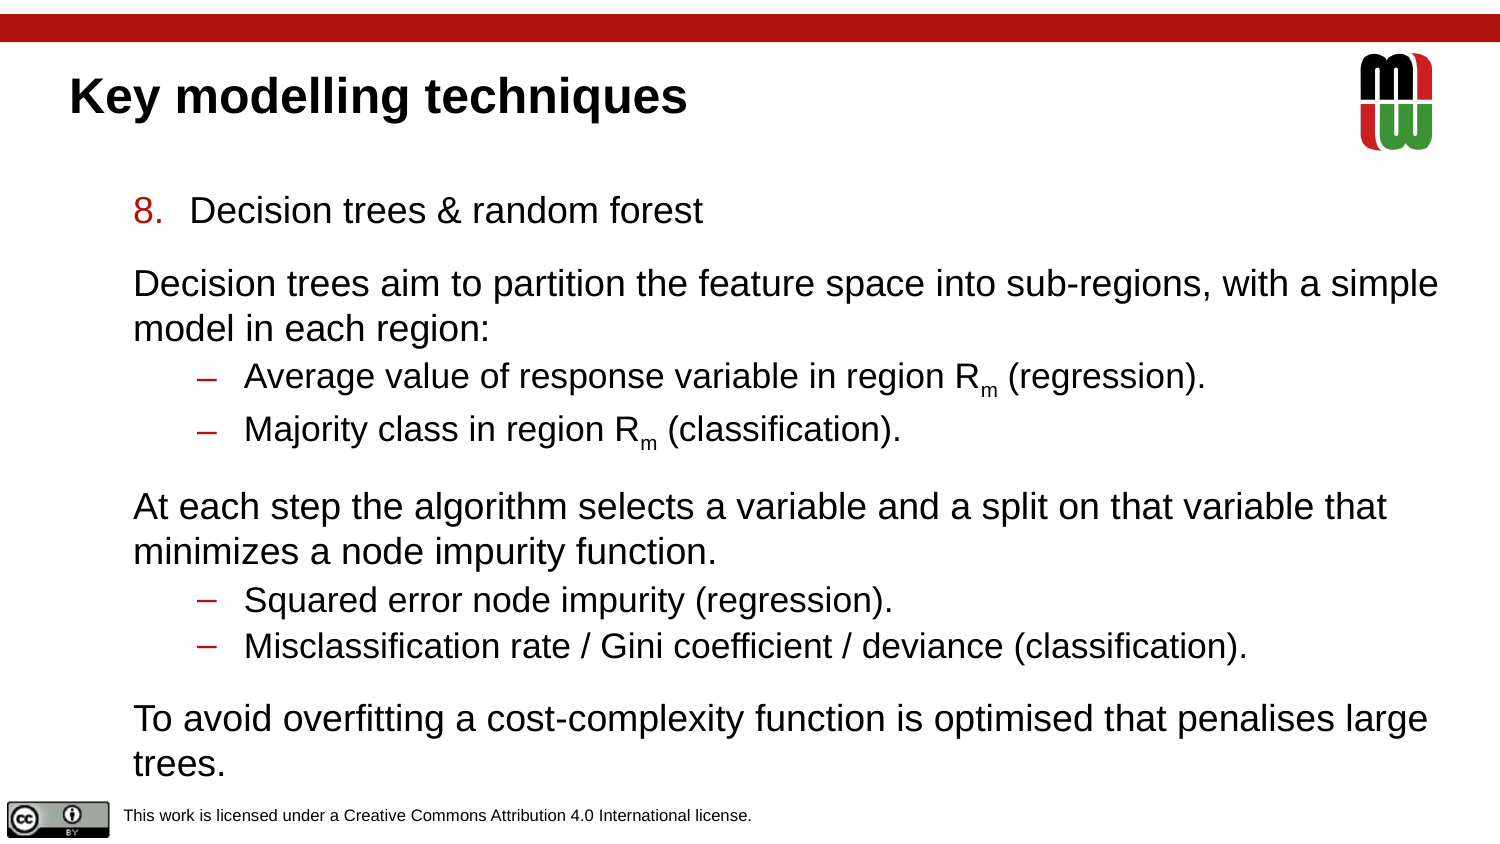

# Key modelling techniques
Decision trees & random forest

Decision trees aim to partition the feature space into sub-regions, with a simple model in each region:
Average value of response variable in region Rm (regression).
Majority class in region Rm (classification).

At each step the algorithm selects a variable and a split on that variable that minimizes a node impurity function.
Squared error node impurity (regression).
Misclassification rate / Gini coefficient / deviance (classification).

To avoid overfitting a cost-complexity function is optimised that penalises large trees.